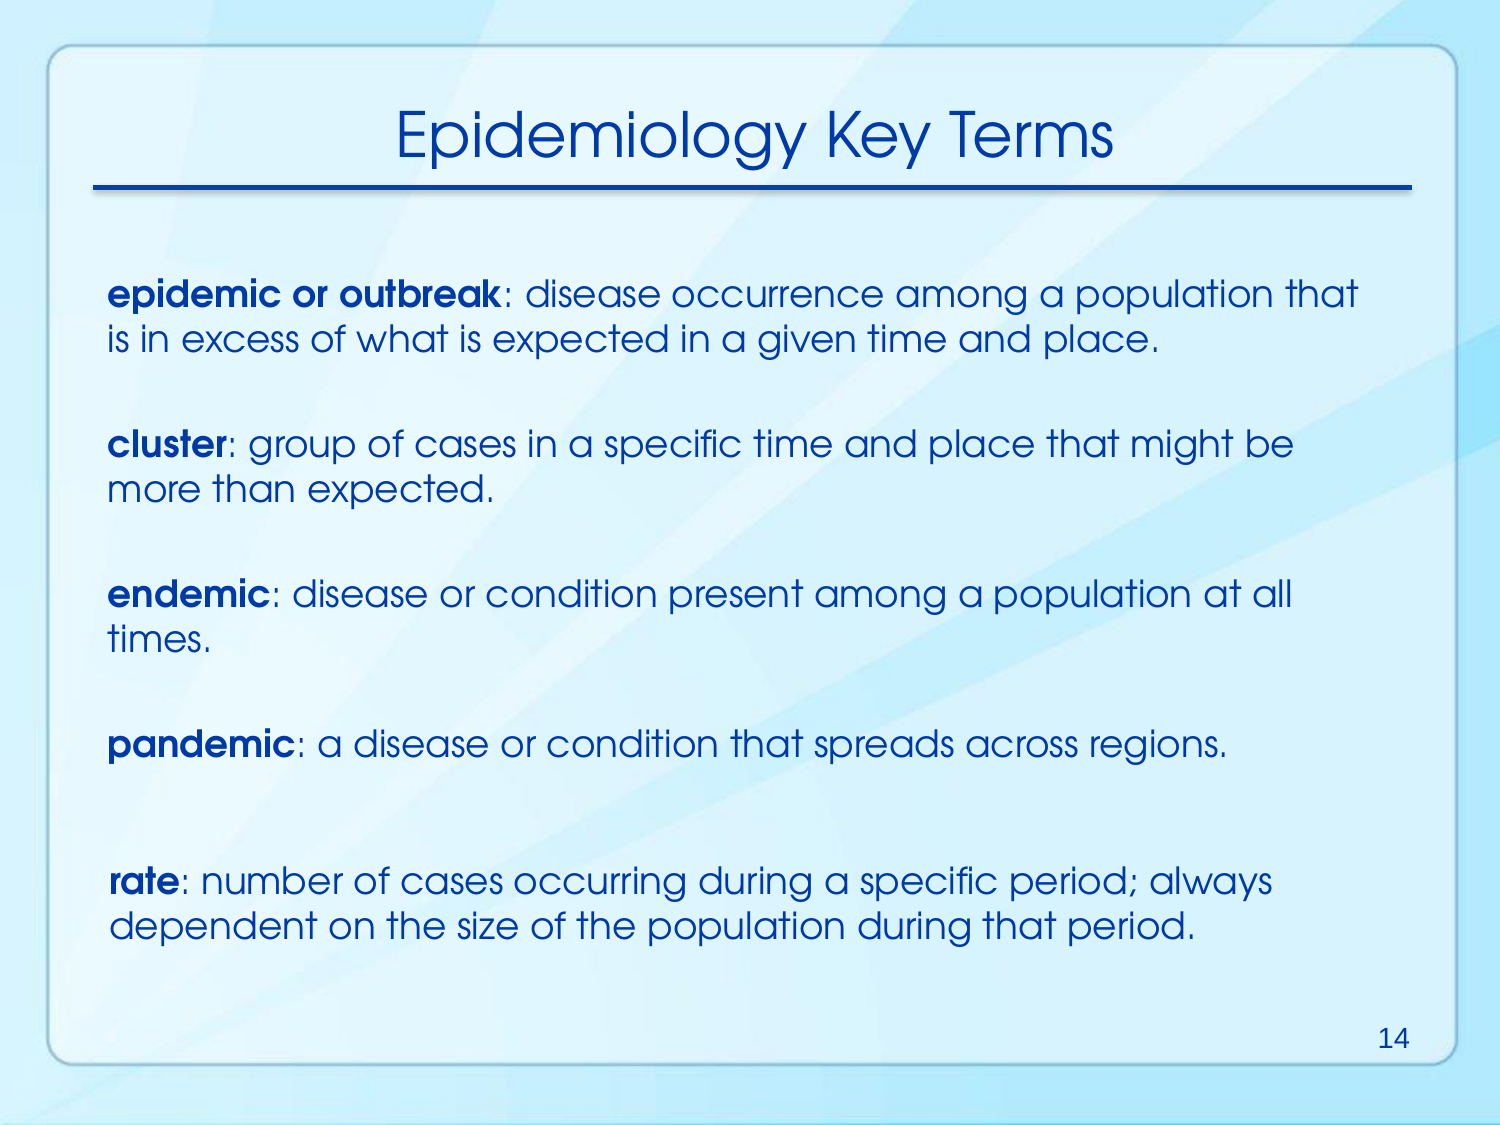

Epidemiology Key Terms
epidemic or outbreak: disease occurrence among a population that
is in excess of what is expected in a given time and place.
cluster: group of cases in a specific time and place that might be more than expected.
endemic: disease or condition present among a population at all times.
pandemic: a disease or condition that spreads across regions.
rate: number of cases occurring during a specific period; always dependent on the size of the population during that period.
14